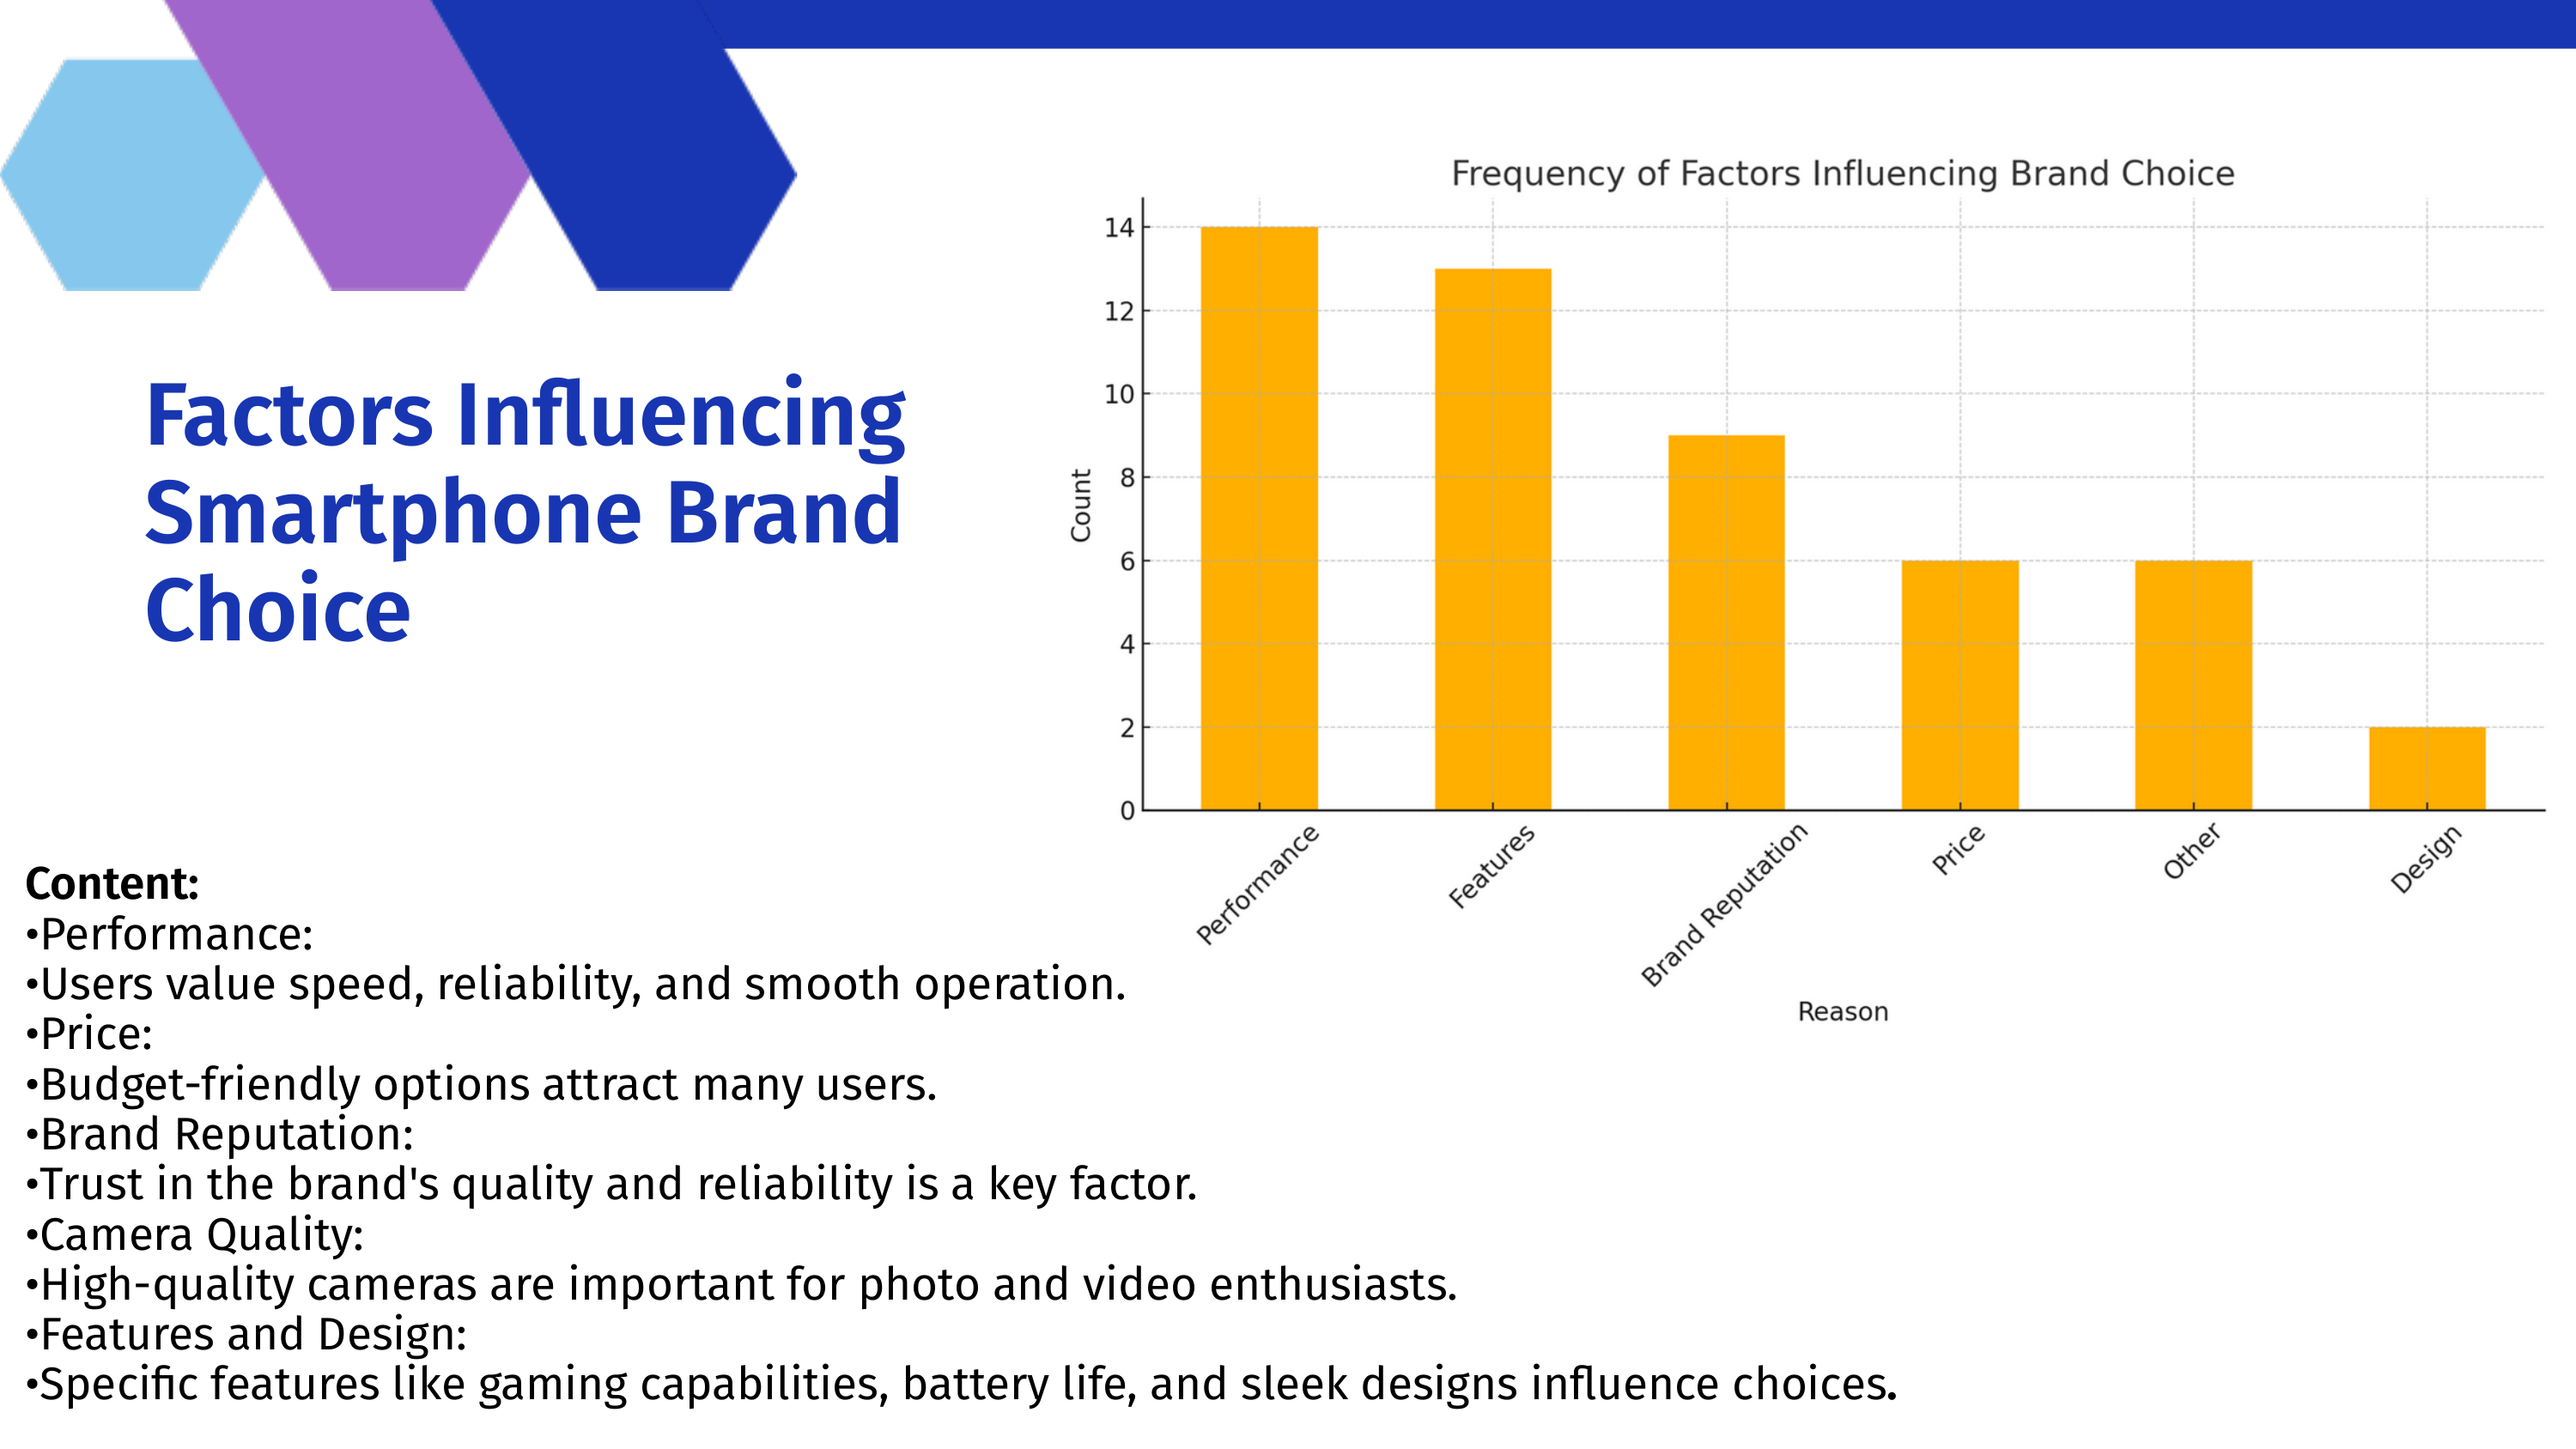

Factors Influencing Smartphone Brand Choice

Content:
•Performance:
•Users value speed, reliability, and smooth operation.
•Price:
•Budget-friendly options attract many users.
•Brand Reputation:
•Trust in the brand's quality and reliability is a key factor.
•Camera Quality:
•High-quality cameras are important for photo and video enthusiasts.
•Features and Design:
•Specific features like gaming capabilities, battery life, and sleek designs influence choices.